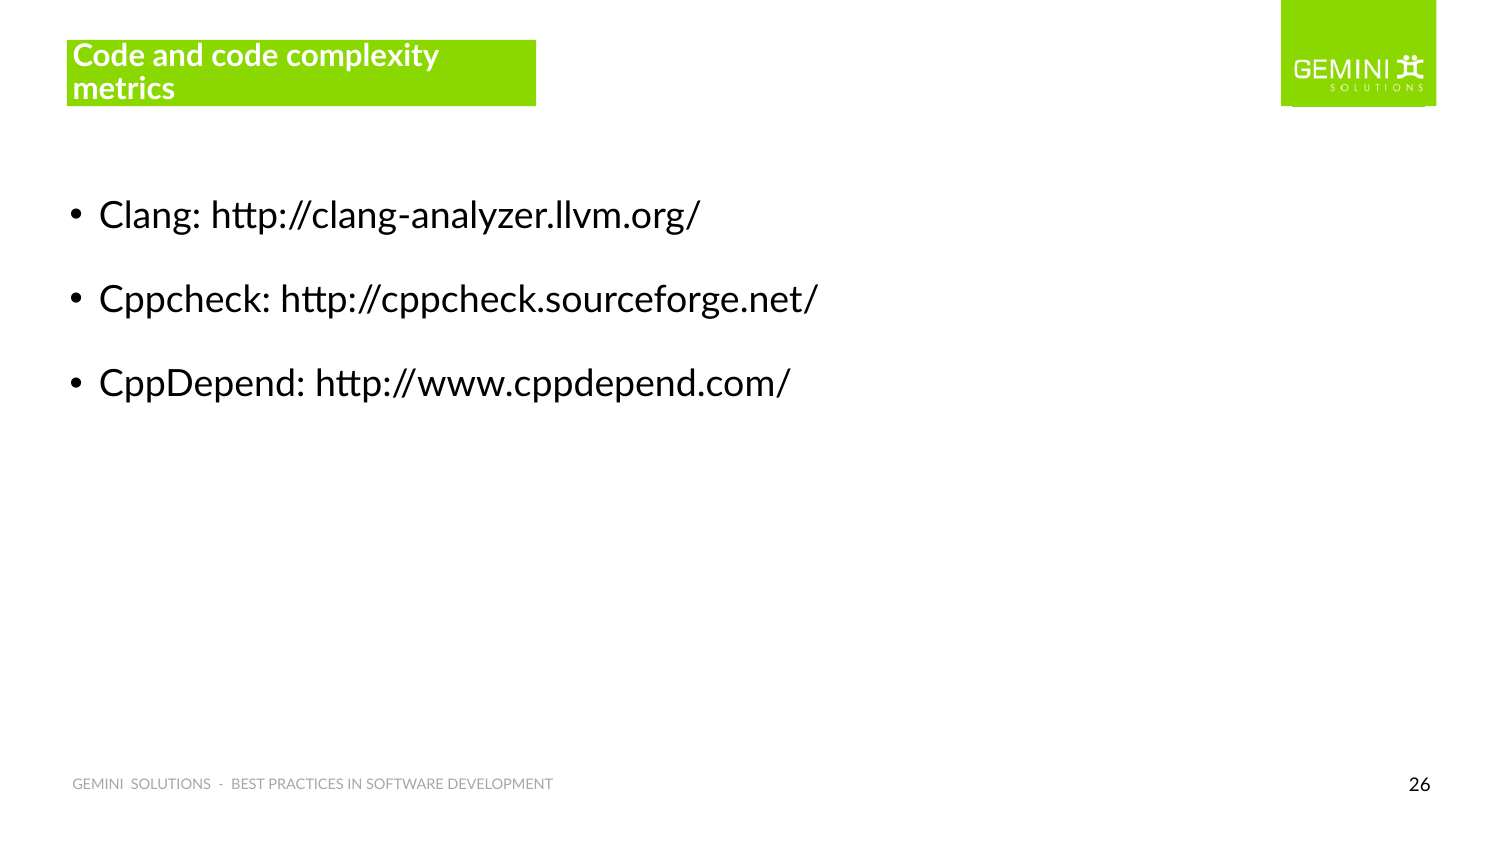

# Code and code complexity metrics
Clang: http://clang-analyzer.llvm.org/
Cppcheck: http://cppcheck.sourceforge.net/
CppDepend: http://www.cppdepend.com/
26
GEMINI  SOLUTIONS  -  DEVELOPMENT FUNDAMENTALS